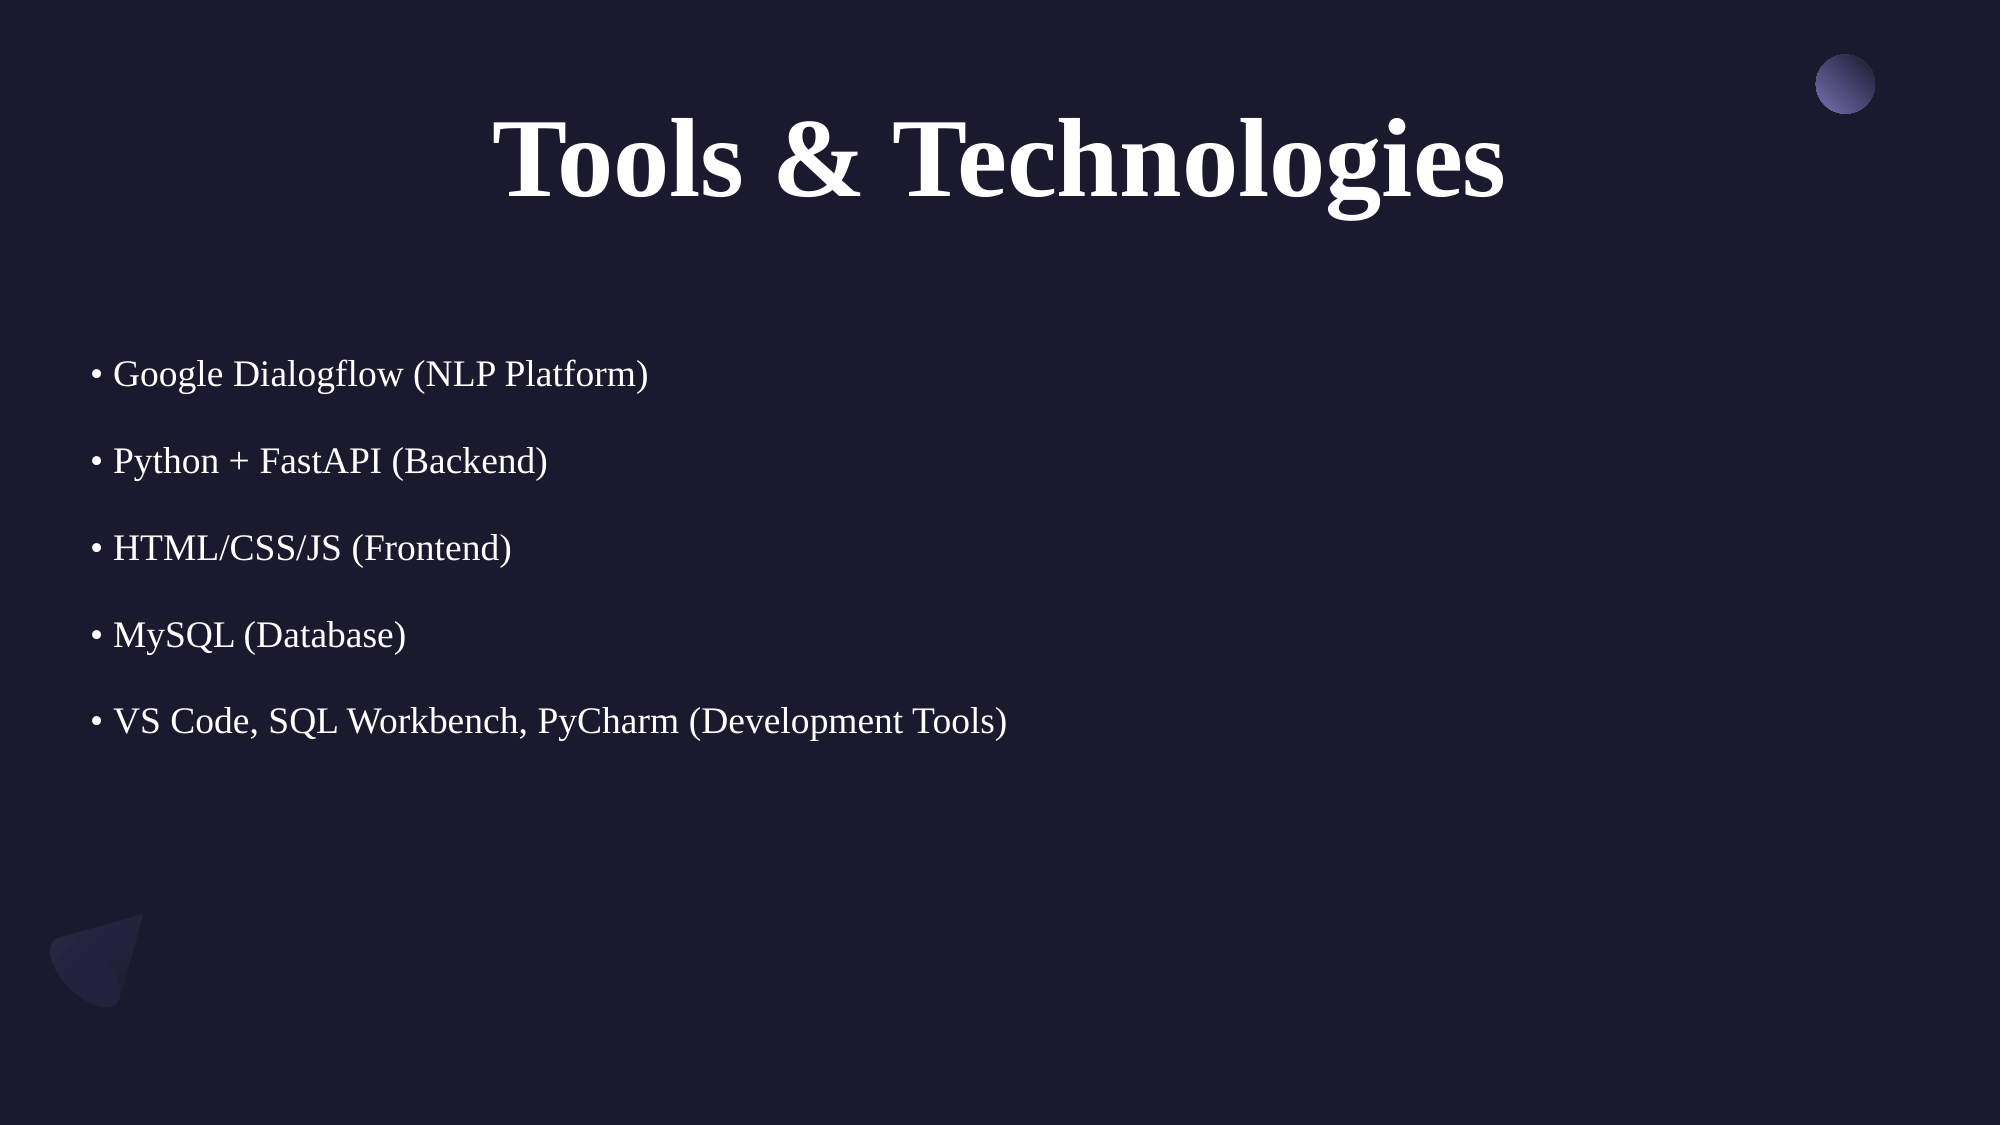

# Tools & Technologies
• Google Dialogflow (NLP Platform)
• Python + FastAPI (Backend)
• HTML/CSS/JS (Frontend)
• MySQL (Database)
• VS Code, SQL Workbench, PyCharm (Development Tools)